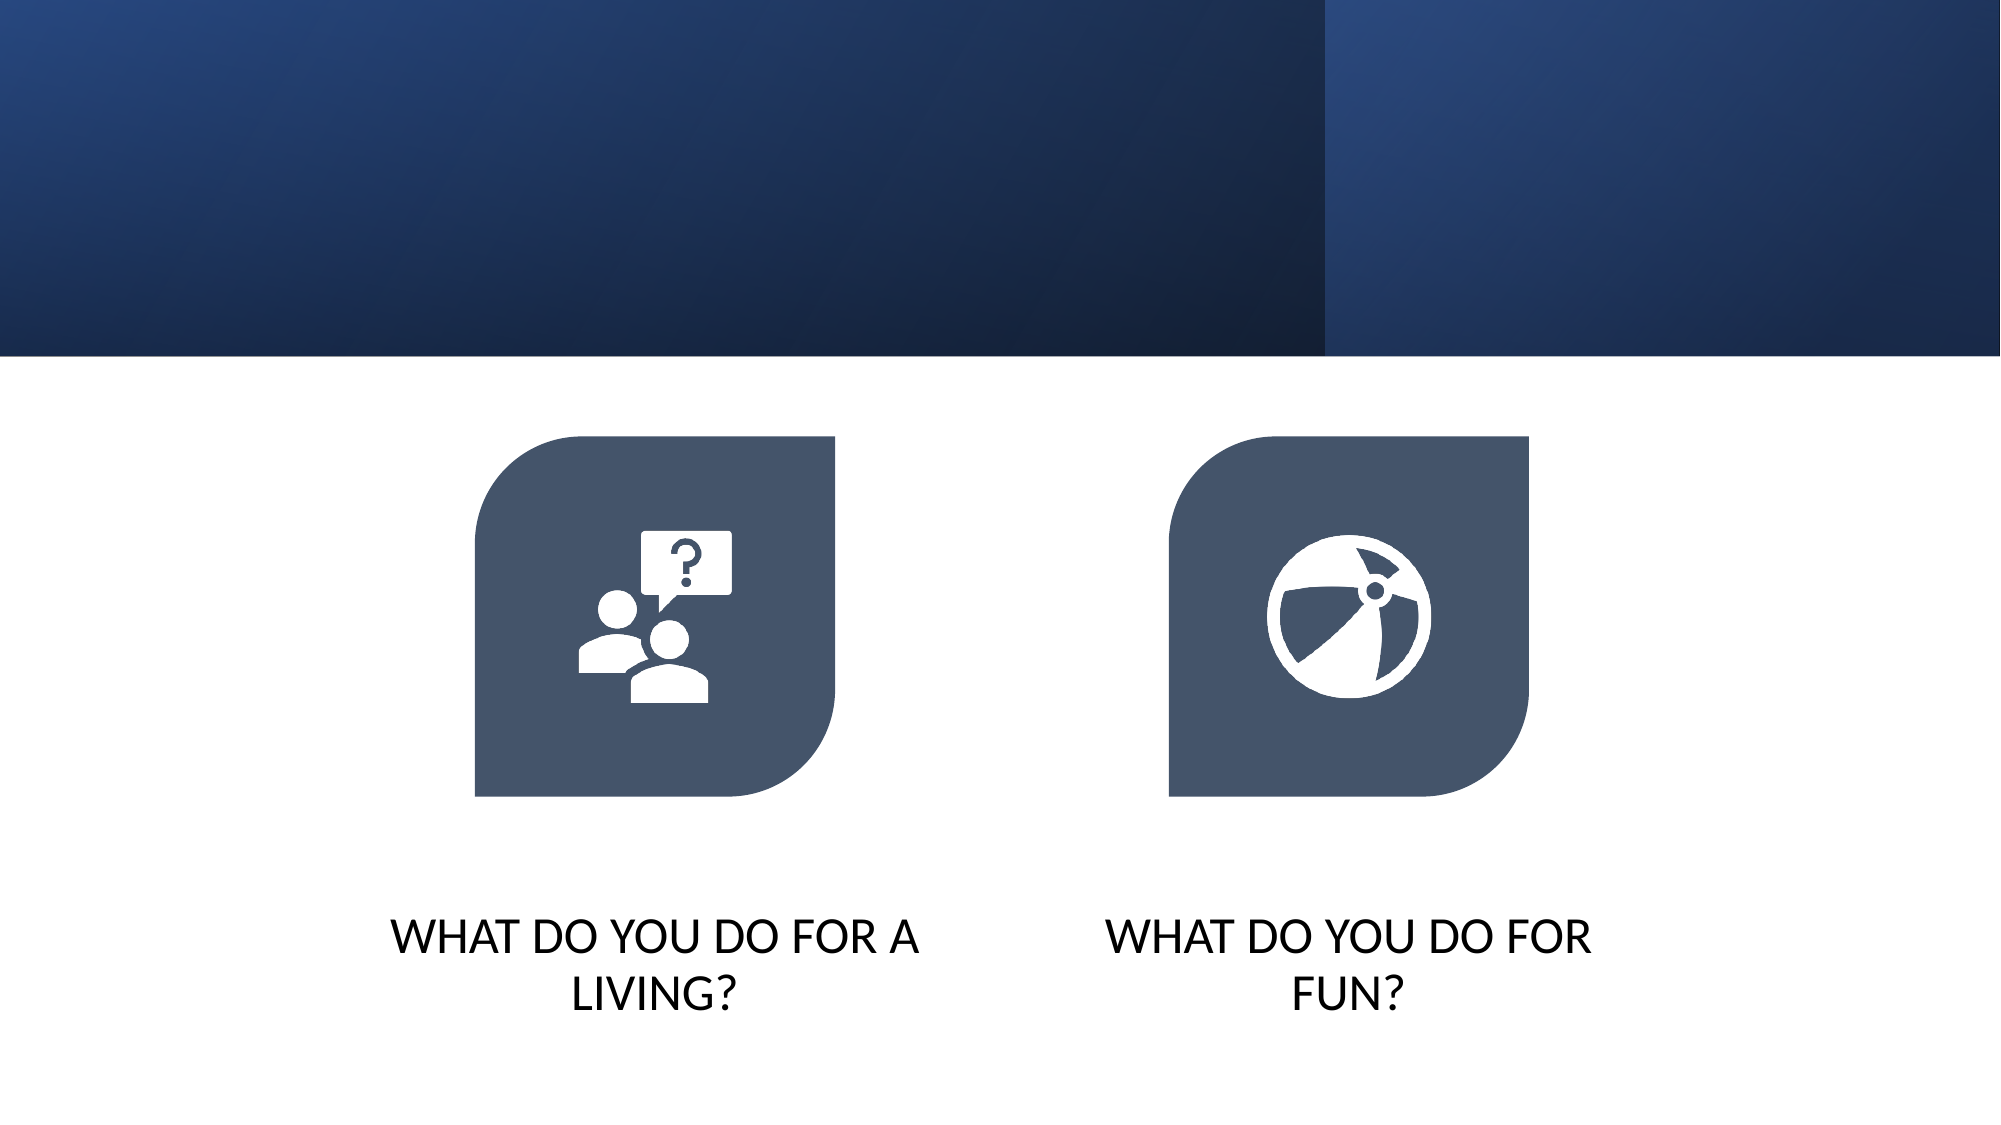

#
What do you do for a living?
What do you do for fun?